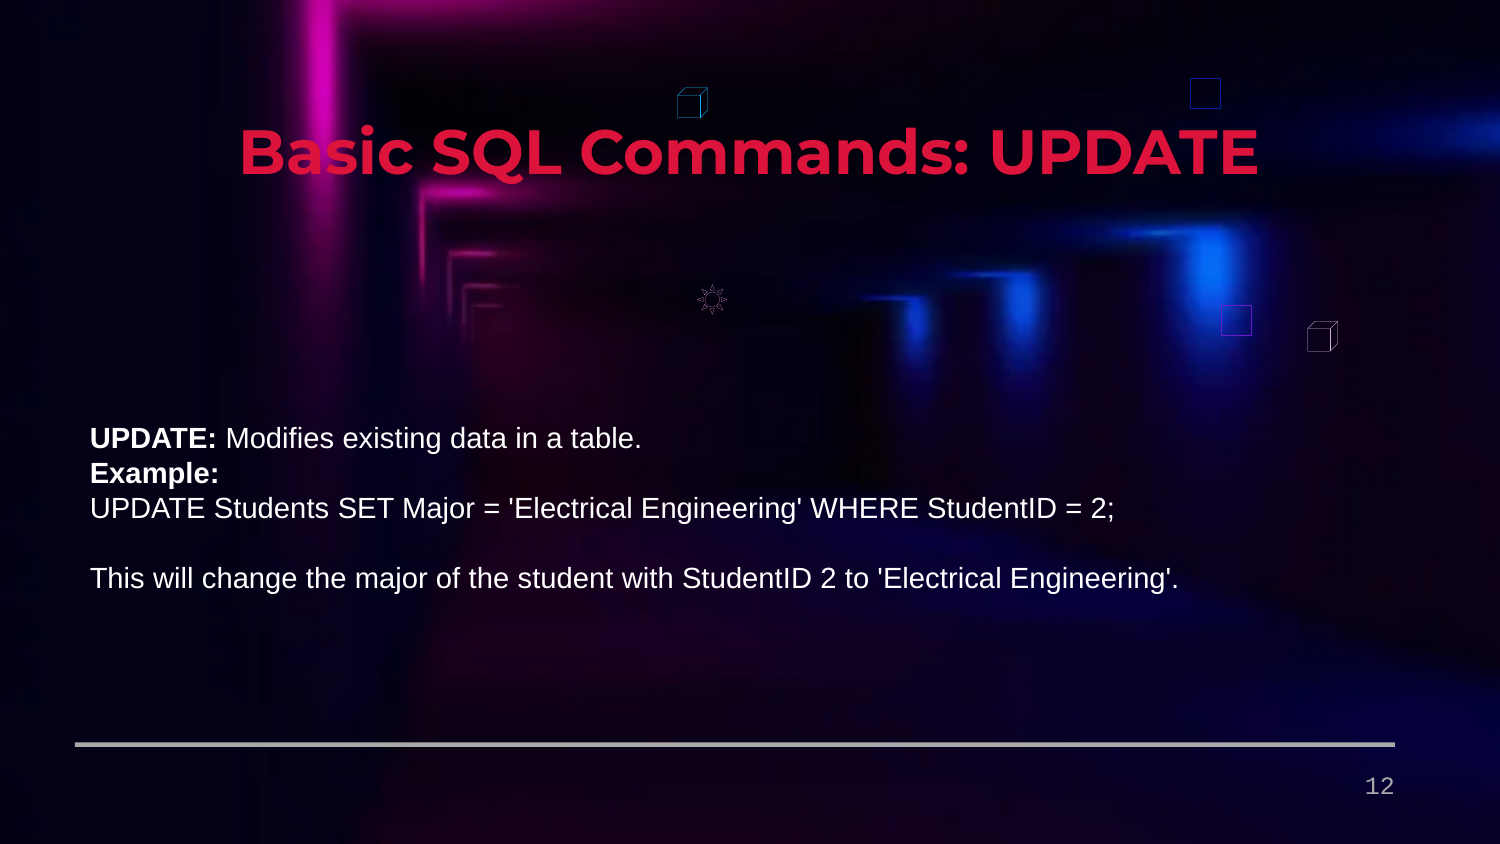

Basic SQL Commands: UPDATE

UPDATE: Modifies existing data in a table.
Example:
UPDATE Students SET Major = 'Electrical Engineering' WHERE StudentID = 2;

This will change the major of the student with StudentID 2 to 'Electrical Engineering'.

12